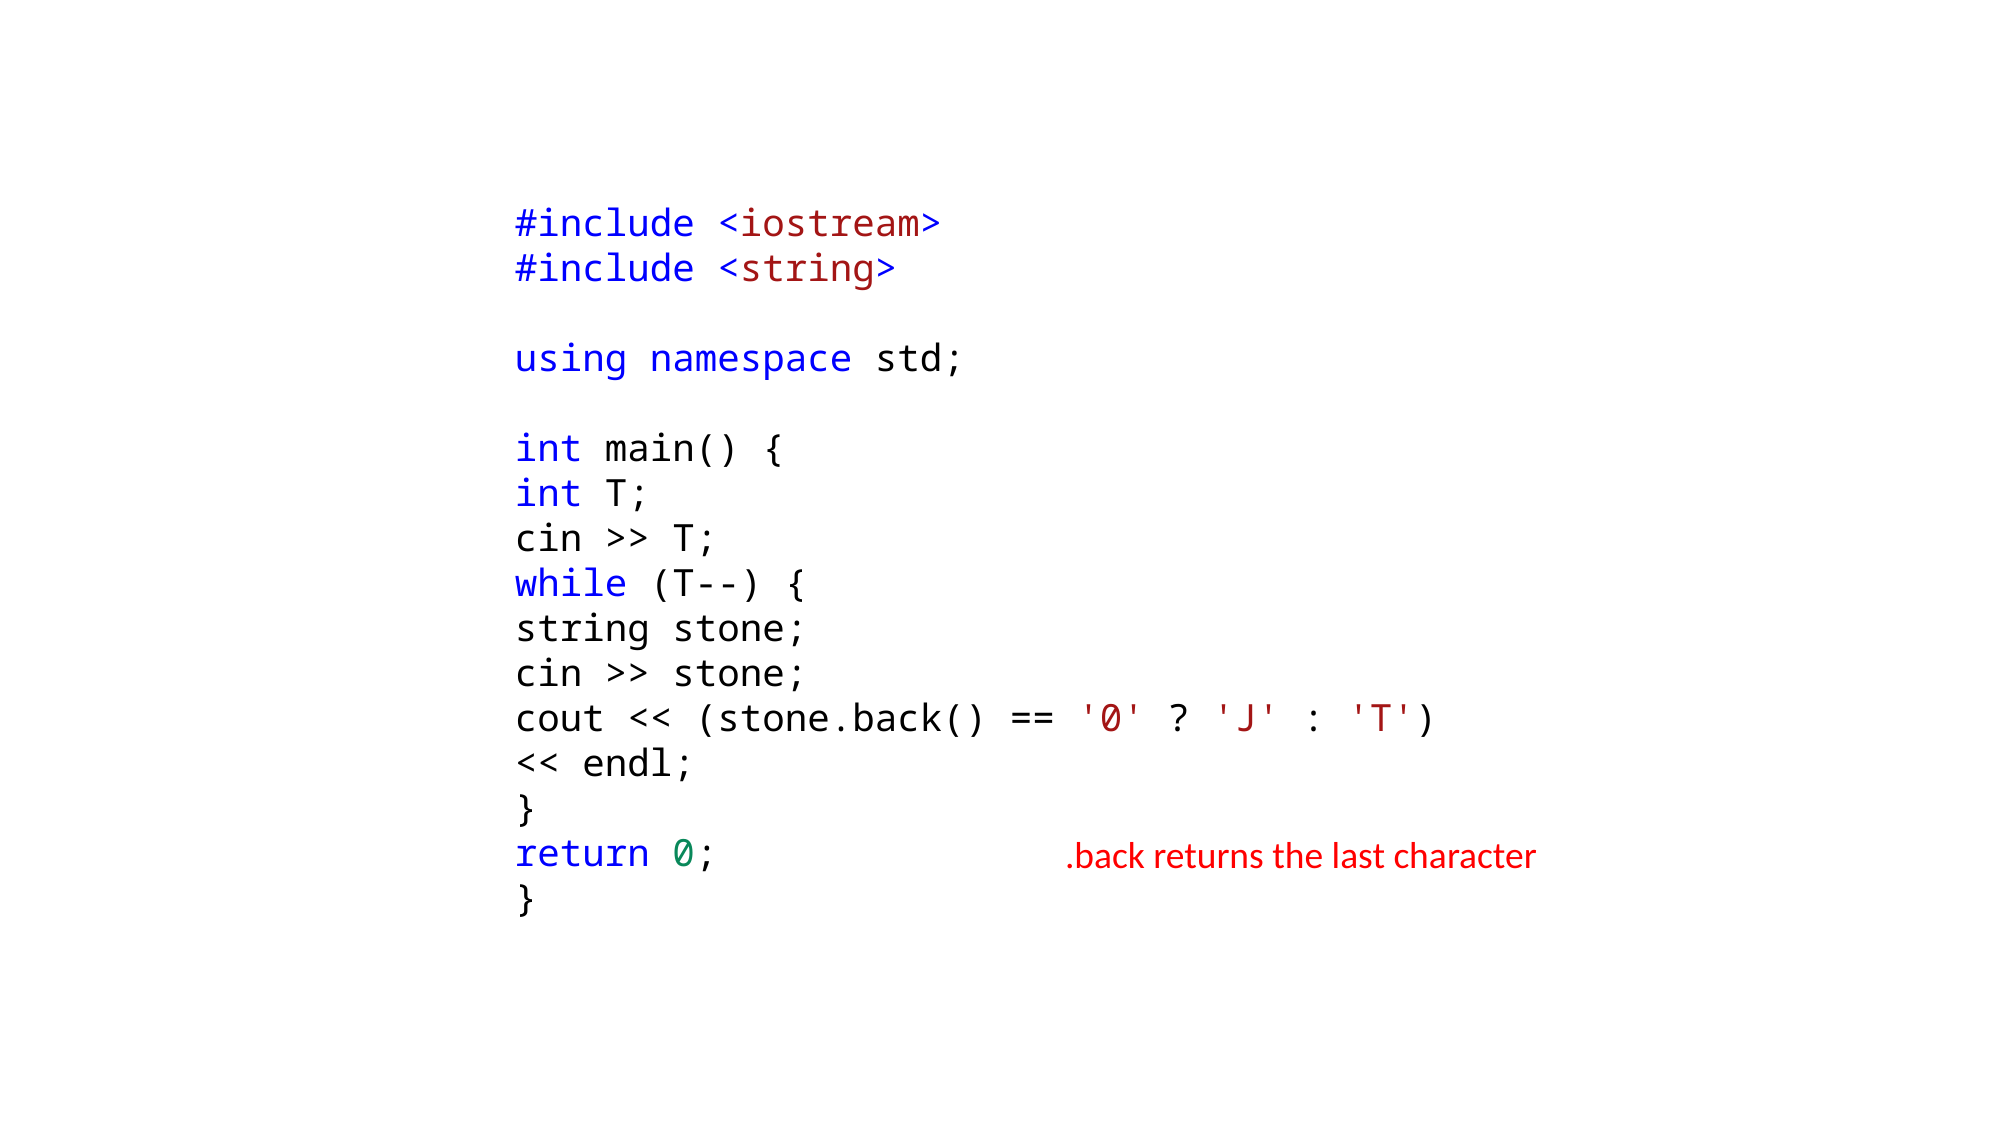

#include <iostream>
#include <string>
using namespace std;
int main() {
int T;
cin >> T;
while (T--) {
string stone;
cin >> stone;
cout << (stone.back() == '0' ? 'J' : 'T') << endl;
}
return 0;
}
.back returns the last character